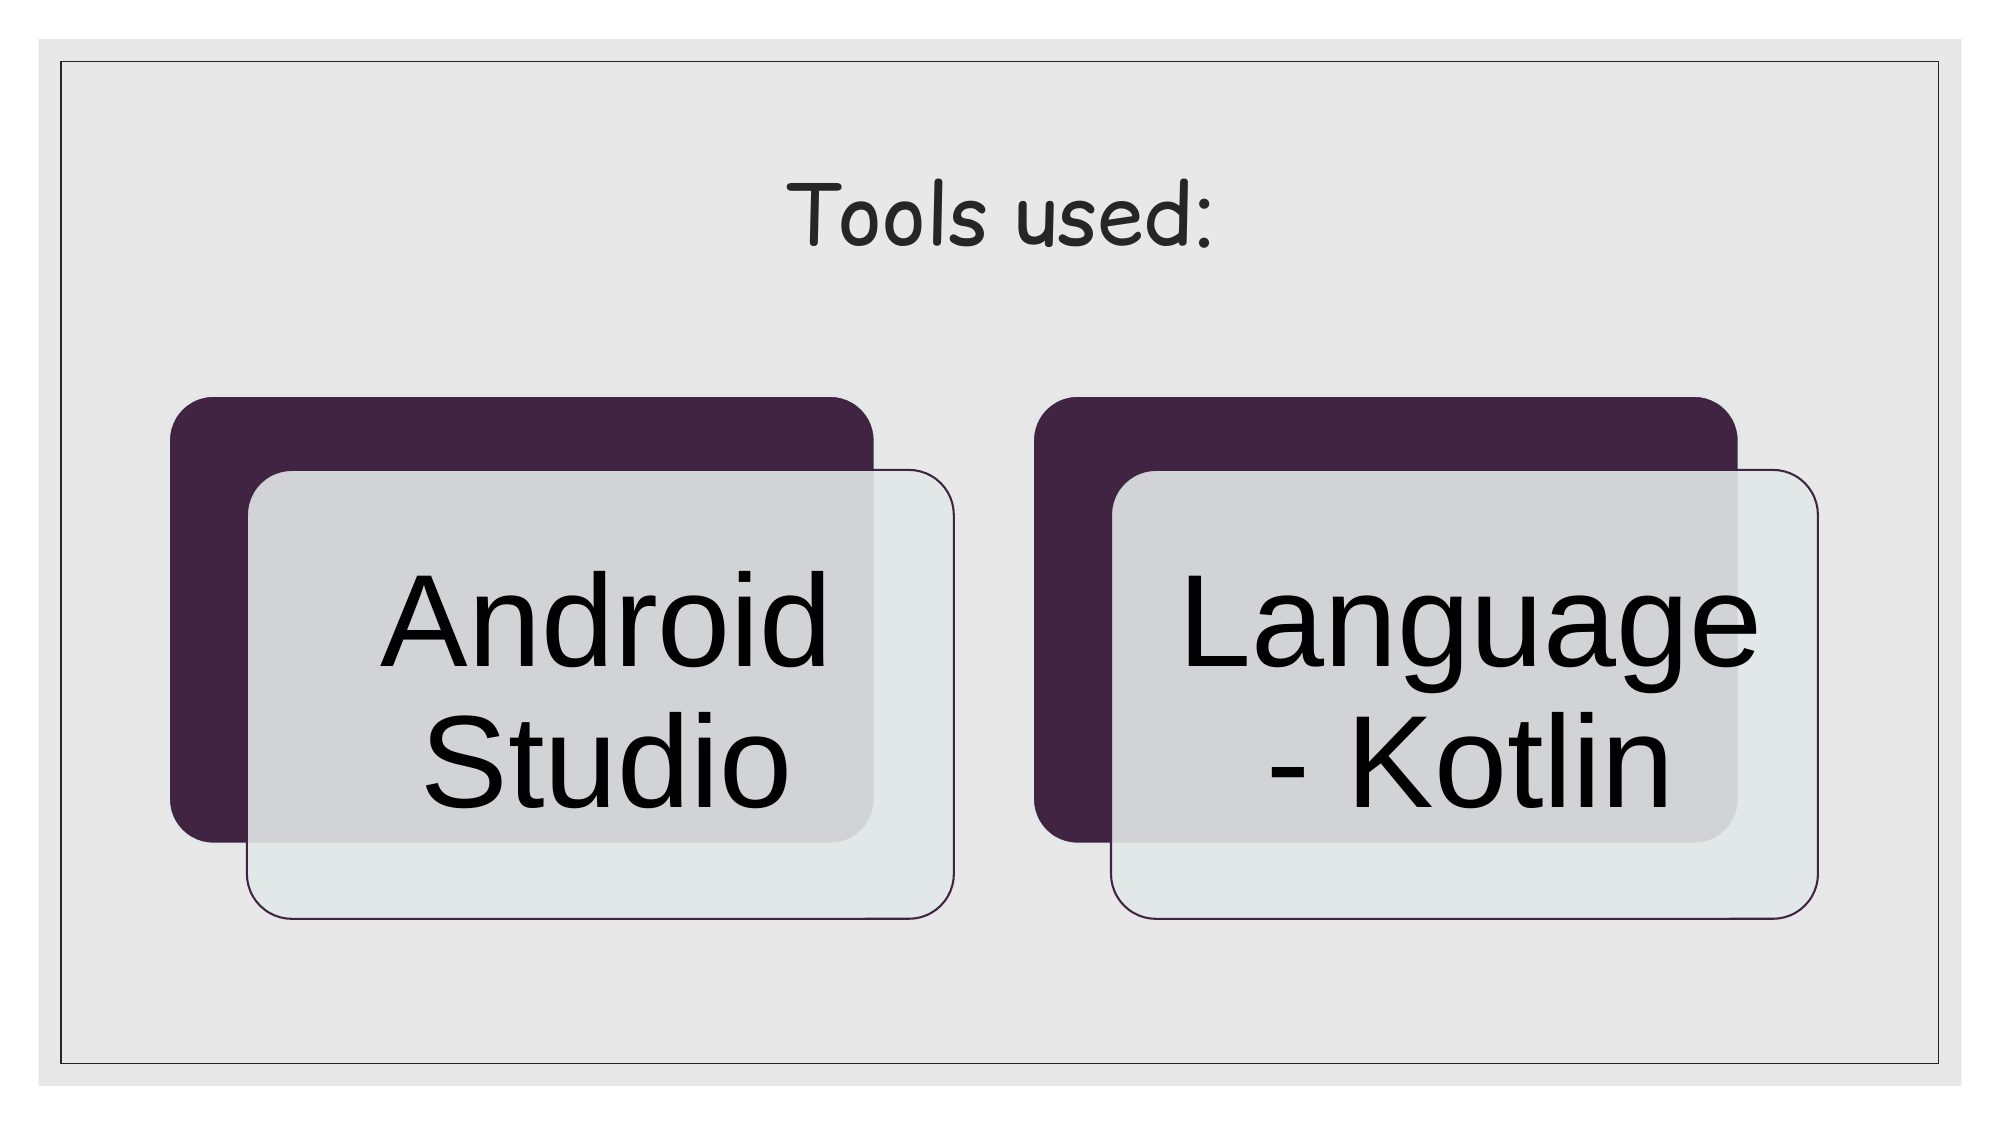

# Tools used:
Android Studio
Language - Kotlin